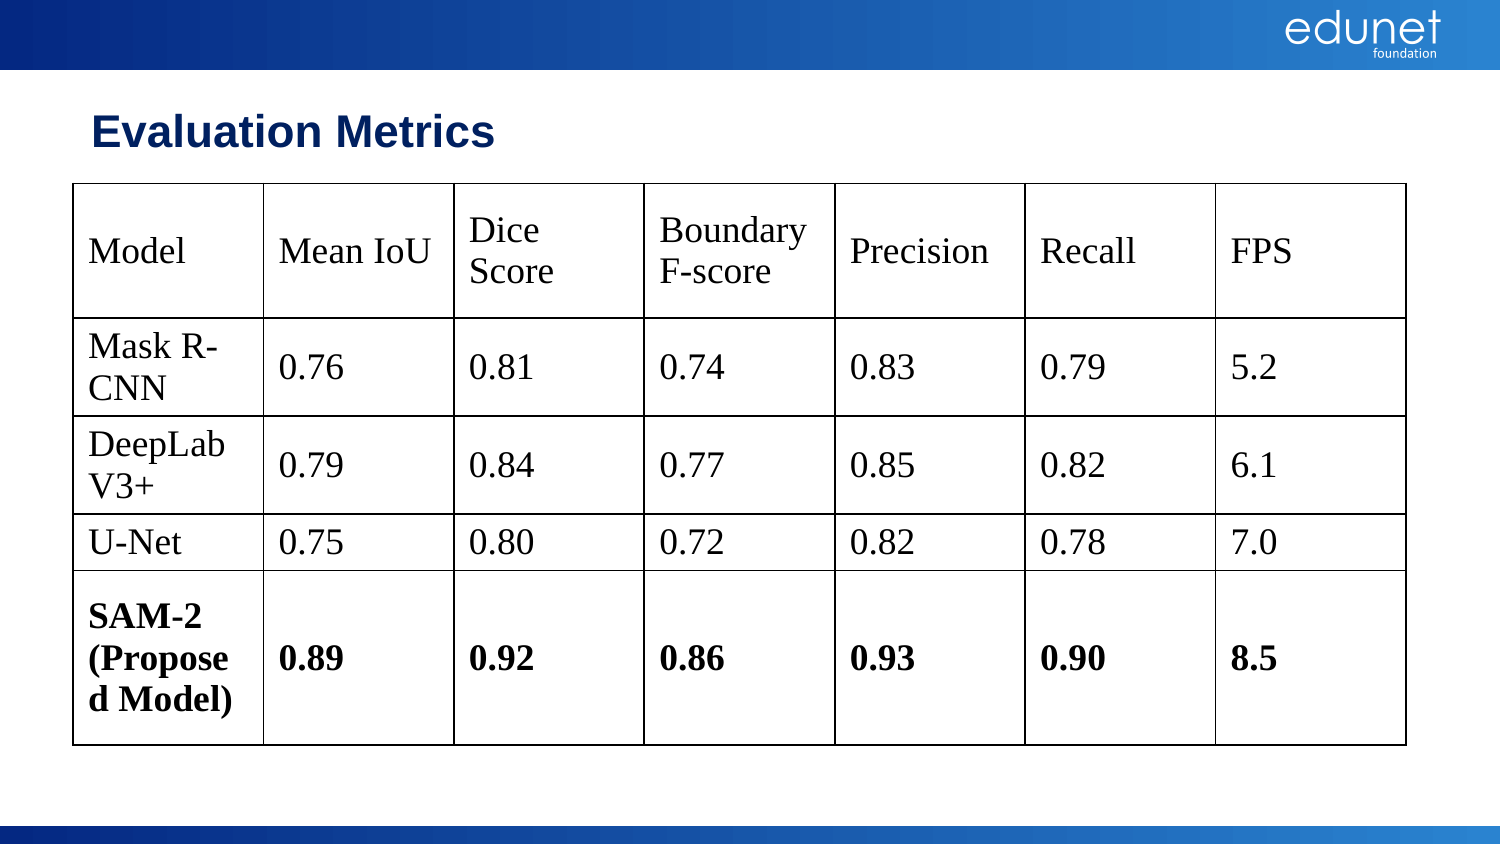

Evaluation Metrics
| Model | Mean IoU | Dice Score | Boundary F-score | Precision | Recall | FPS |
| --- | --- | --- | --- | --- | --- | --- |
| Mask R-CNN | 0.76 | 0.81 | 0.74 | 0.83 | 0.79 | 5.2 |
| DeepLabV3+ | 0.79 | 0.84 | 0.77 | 0.85 | 0.82 | 6.1 |
| U-Net | 0.75 | 0.80 | 0.72 | 0.82 | 0.78 | 7.0 |
| SAM-2 (Proposed Model) | 0.89 | 0.92 | 0.86 | 0.93 | 0.90 | 8.5 |